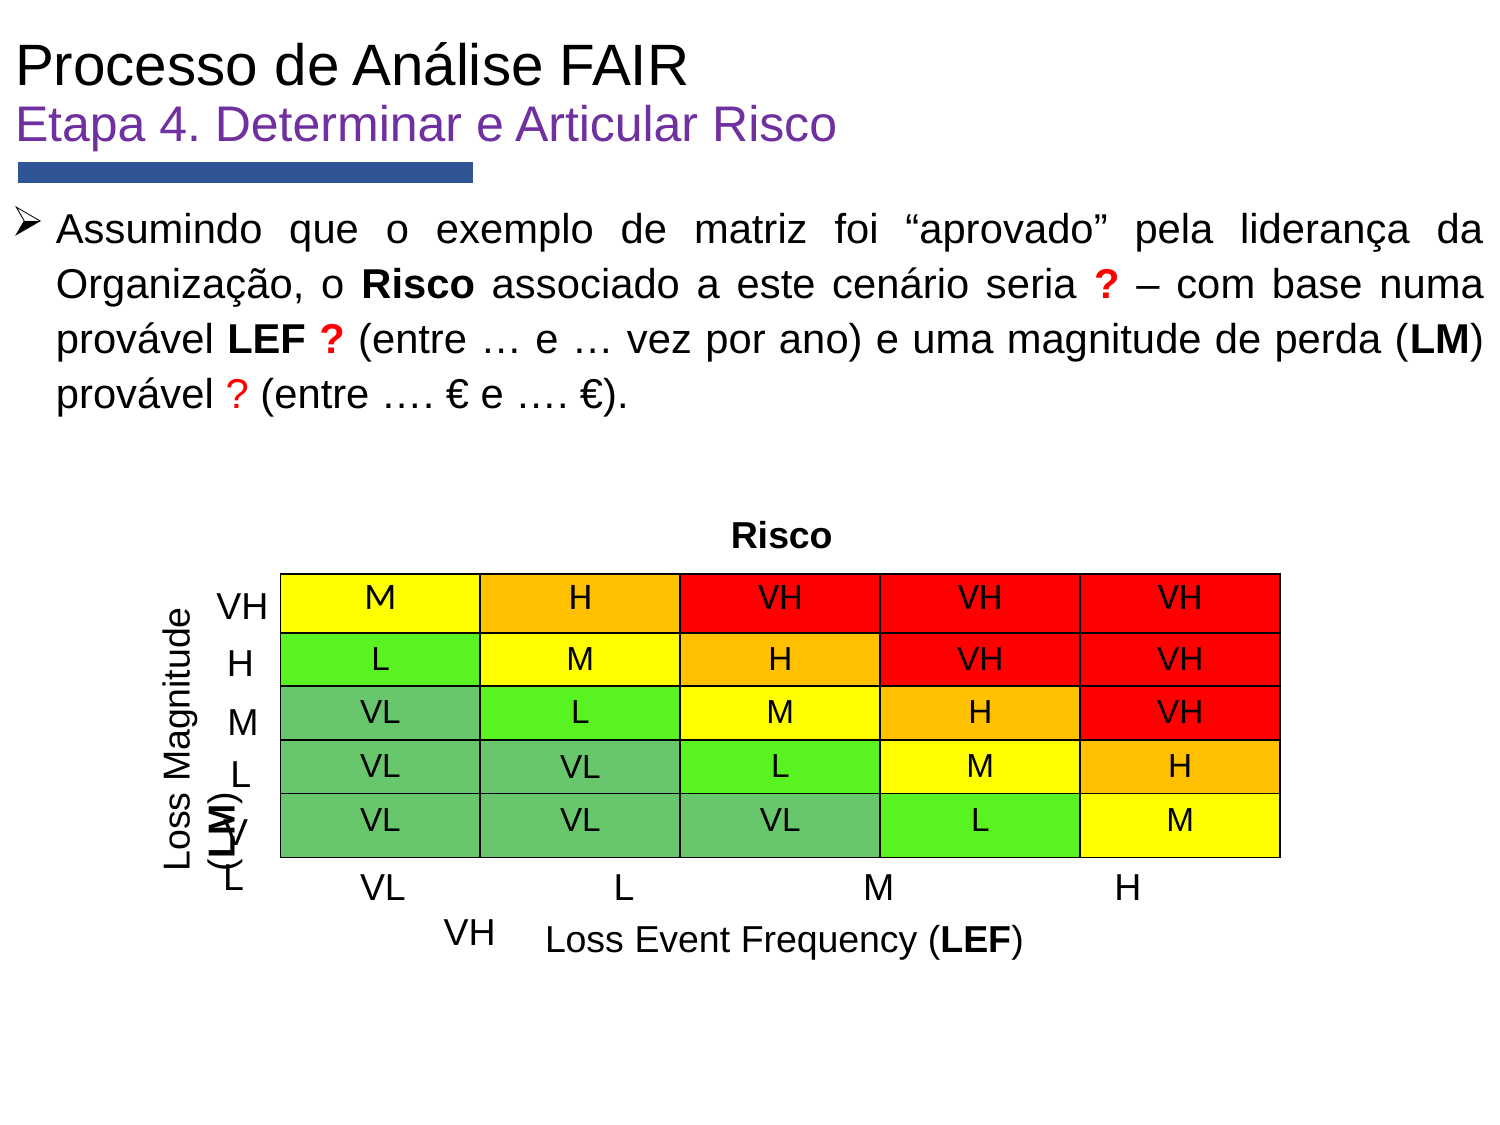

# Processo de Análise FAIR Etapa 4. Determinar e Articular Risco

Assumindo que o exemplo de matriz foi “aprovado” pela liderança da Organização, o Risco associado a este cenário seria ? – com base numa provável LEF ? (entre … e … vez por ano) e uma magnitude de perda (LM) provável ? (entre …. € e …. €).
Risco
VH
| M | H | VH | VH | VH |
| --- | --- | --- | --- | --- |
| L | M | H | VH | VH |
| VL | L | M | H | VH |
| VL | VL | L | M | H |
| VL | VL | VL | L | M |
H
Loss Magnitude (LM)
M
L
VL
VL                    L                      M                     H                    VH
Loss Event Frequency (LEF)